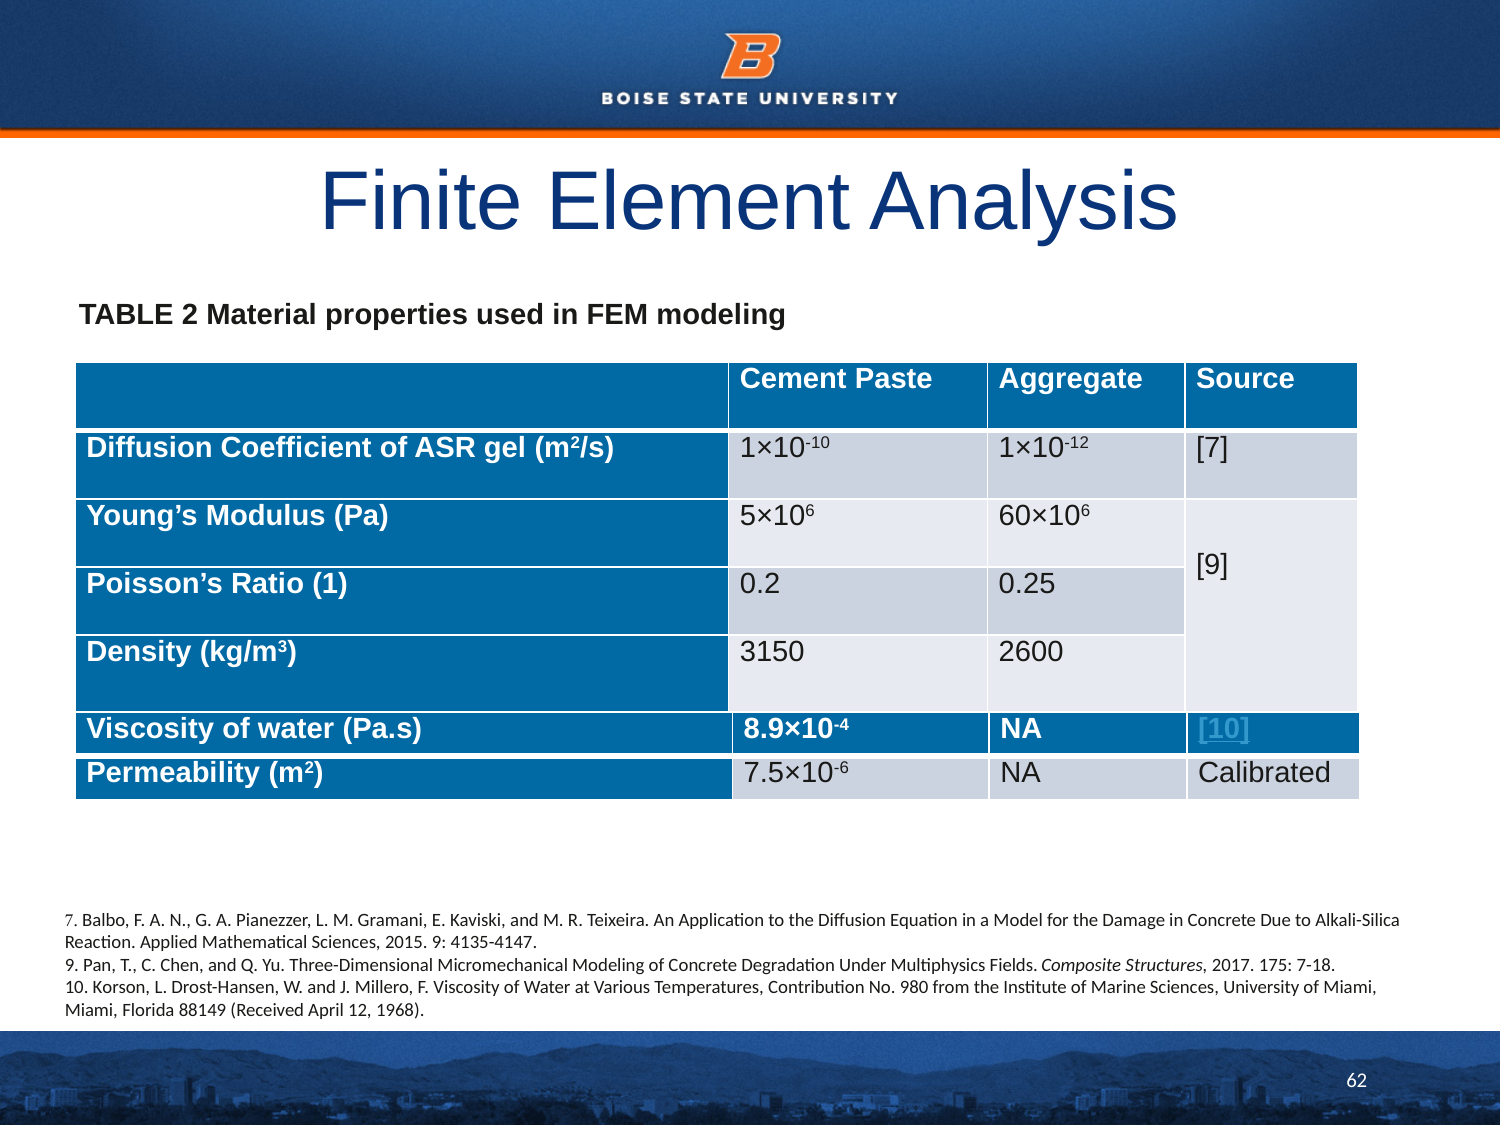

# Finite Element Analysis
TABLE 2 Material properties used in FEM modeling
|  | Cement Paste | Aggregate | Source |
| --- | --- | --- | --- |
| Diffusion Coefficient of ASR gel (m2/s) | 1×10-10 | 1×10-12 | [7] |
| Young’s Modulus (Pa) | 5×106 | 60×106 | [9] |
| Poisson’s Ratio (1) | 0.2 | 0.25 |  |
| Density (kg/m3) | 3150 | 2600 |  |
| Viscosity of water (Pa.s) | 8.9×10-4 | NA | [10] |
| --- | --- | --- | --- |
| Permeability (m2) | 7.5×10-6 | NA | Calibrated |
7. Balbo, F. A. N., G. A. Pianezzer, L. M. Gramani, E. Kaviski, and M. R. Teixeira. An Application to the Diffusion Equation in a Model for the Damage in Concrete Due to Alkali-Silica Reaction. Applied Mathematical Sciences, 2015. 9: 4135-4147.
9. Pan, T., C. Chen, and Q. Yu. Three-Dimensional Micromechanical Modeling of Concrete Degradation Under Multiphysics Fields. Composite Structures, 2017. 175: 7-18.
10. Korson, L. Drost-Hansen, W. and J. Millero, F. Viscosity of Water at Various Temperatures, Contribution No. 980 from the Institute of Marine Sciences, University of Miami, Miami, Florida 88149 (Received April 12, 1968).